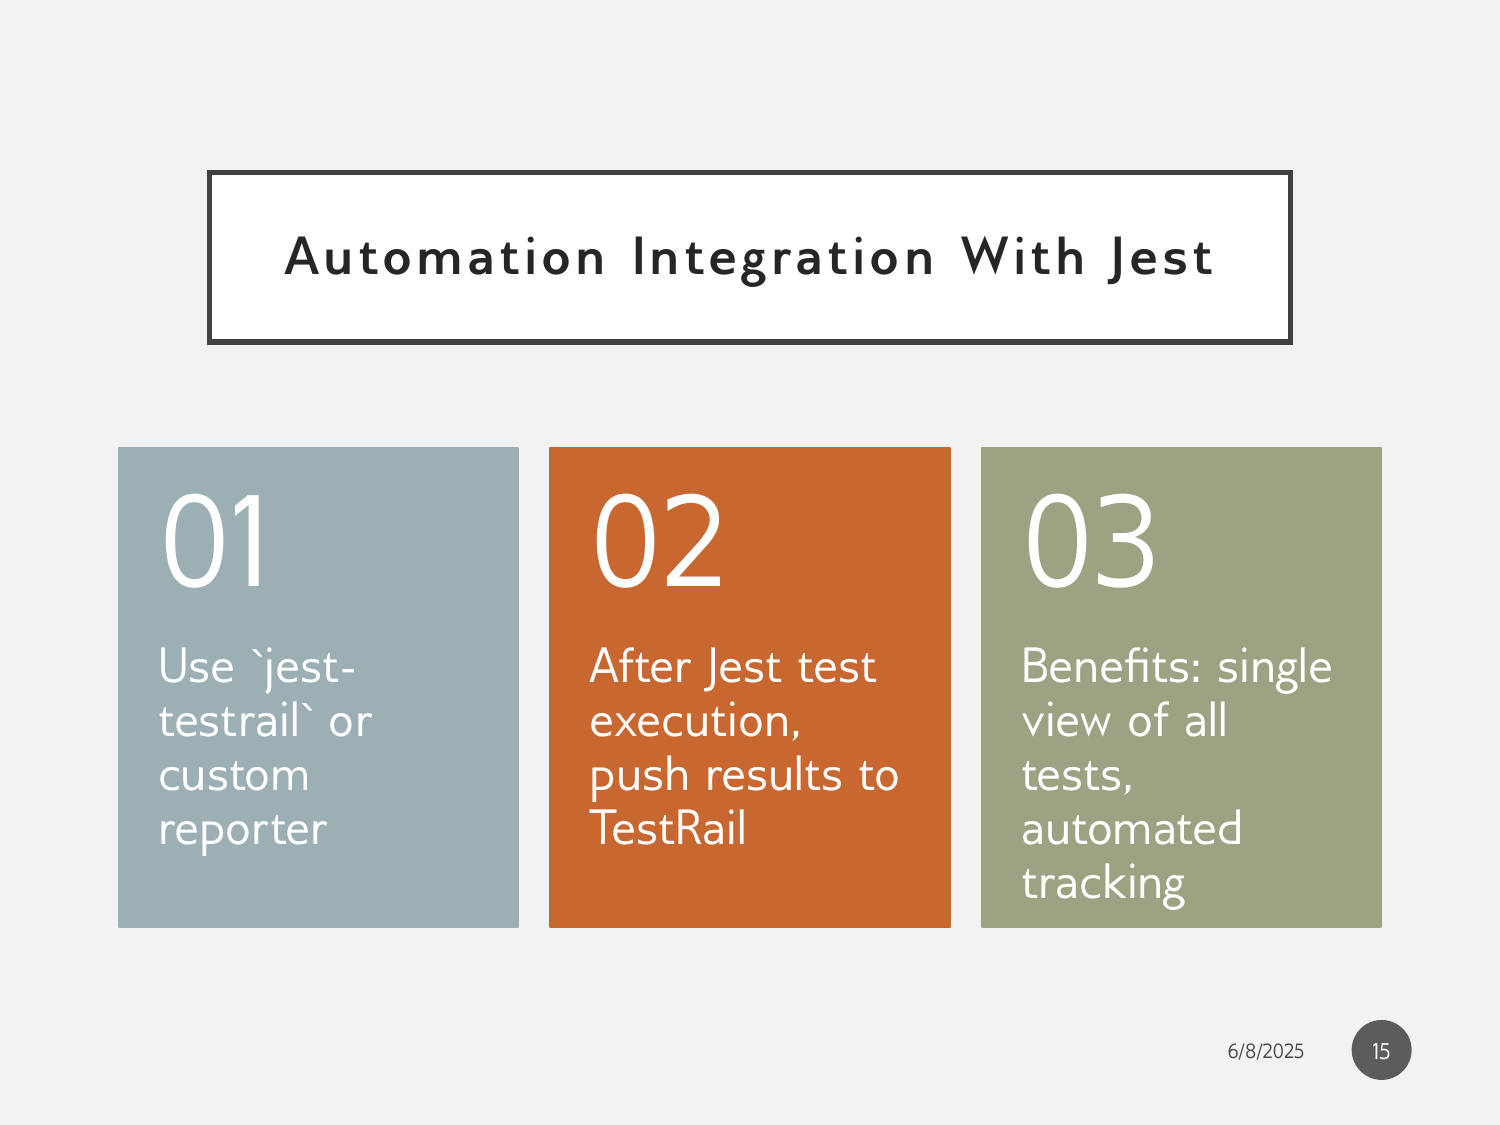

# Automation Integration With Jest
Use `jest-testrail` or custom reporter
01
After Jest test execution, push results to TestRail
02
Benefits: single view of all tests, automated tracking
03
15
6/8/2025